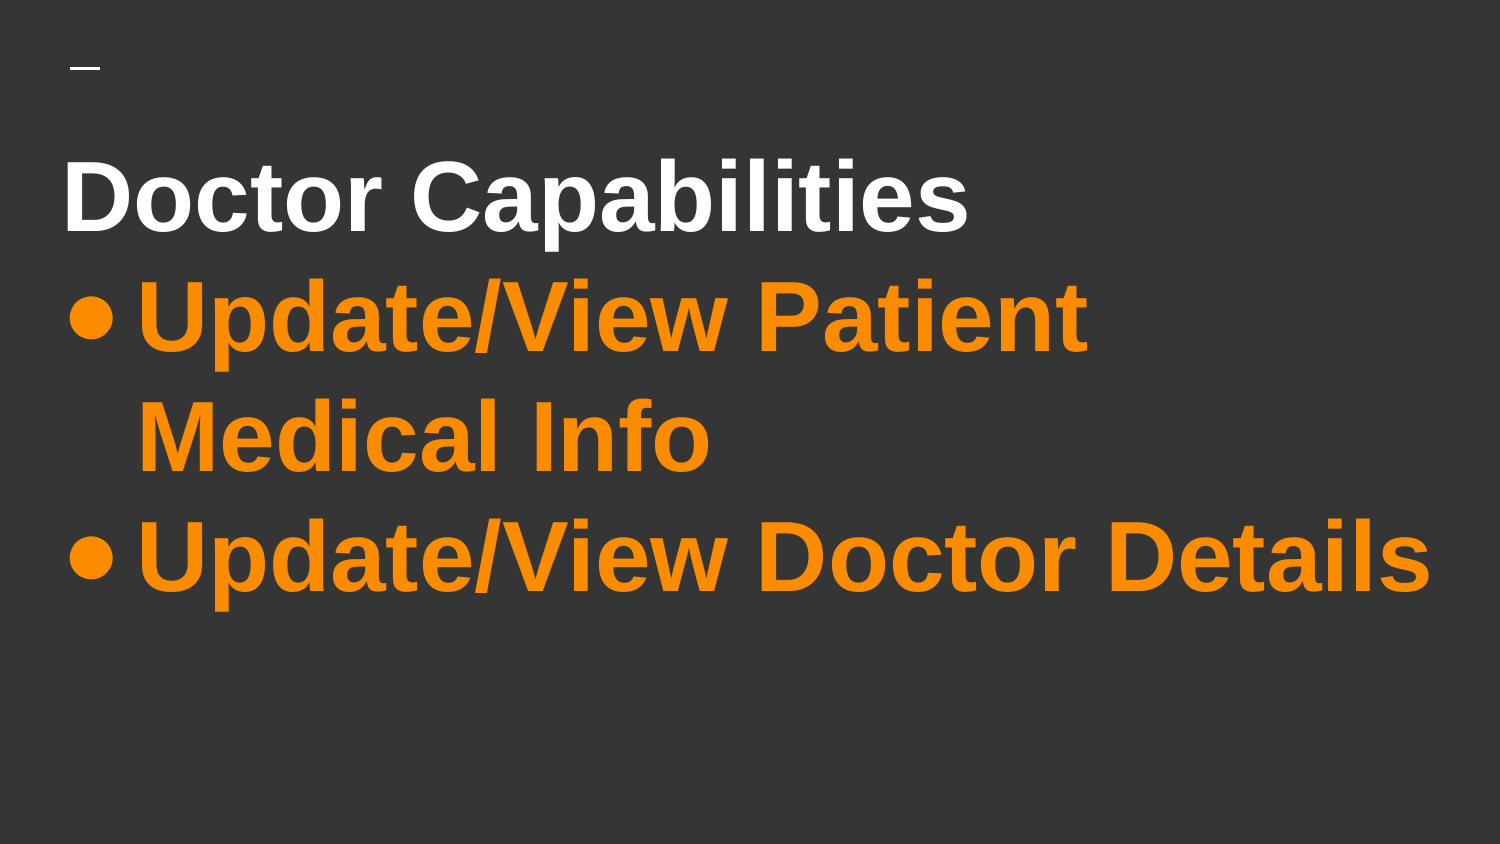

# Doctor Capabilities
Update/View Patient Medical Info
Update/View Doctor Details